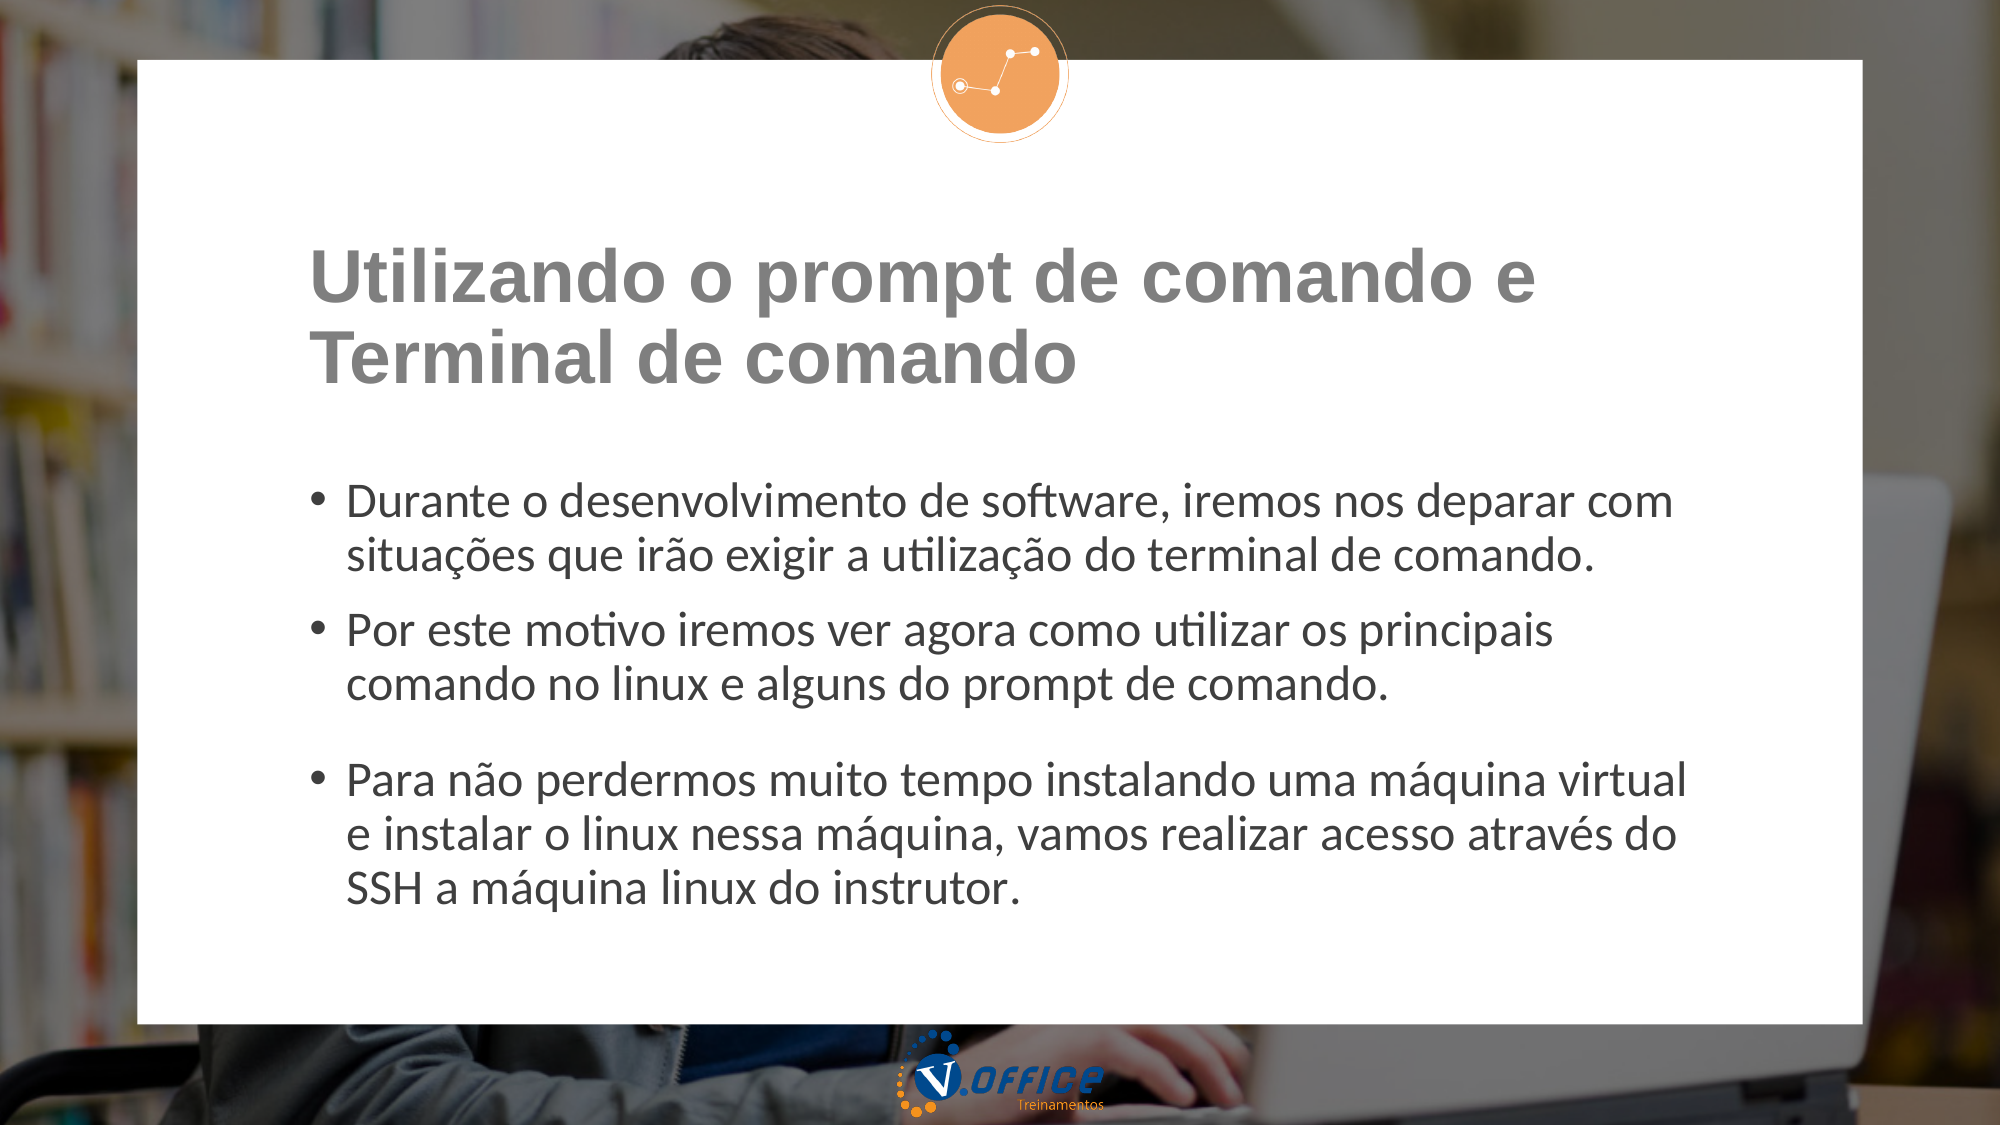

# Utilizando o prompt de comando e Terminal de comando
Durante o desenvolvimento de software, iremos nos deparar com situações que irão exigir a utilização do terminal de comando.
Por este motivo iremos ver agora como utilizar os principais comando no linux e alguns do prompt de comando.
Para não perdermos muito tempo instalando uma máquina virtual e instalar o linux nessa máquina, vamos realizar acesso através do SSH a máquina linux do instrutor.